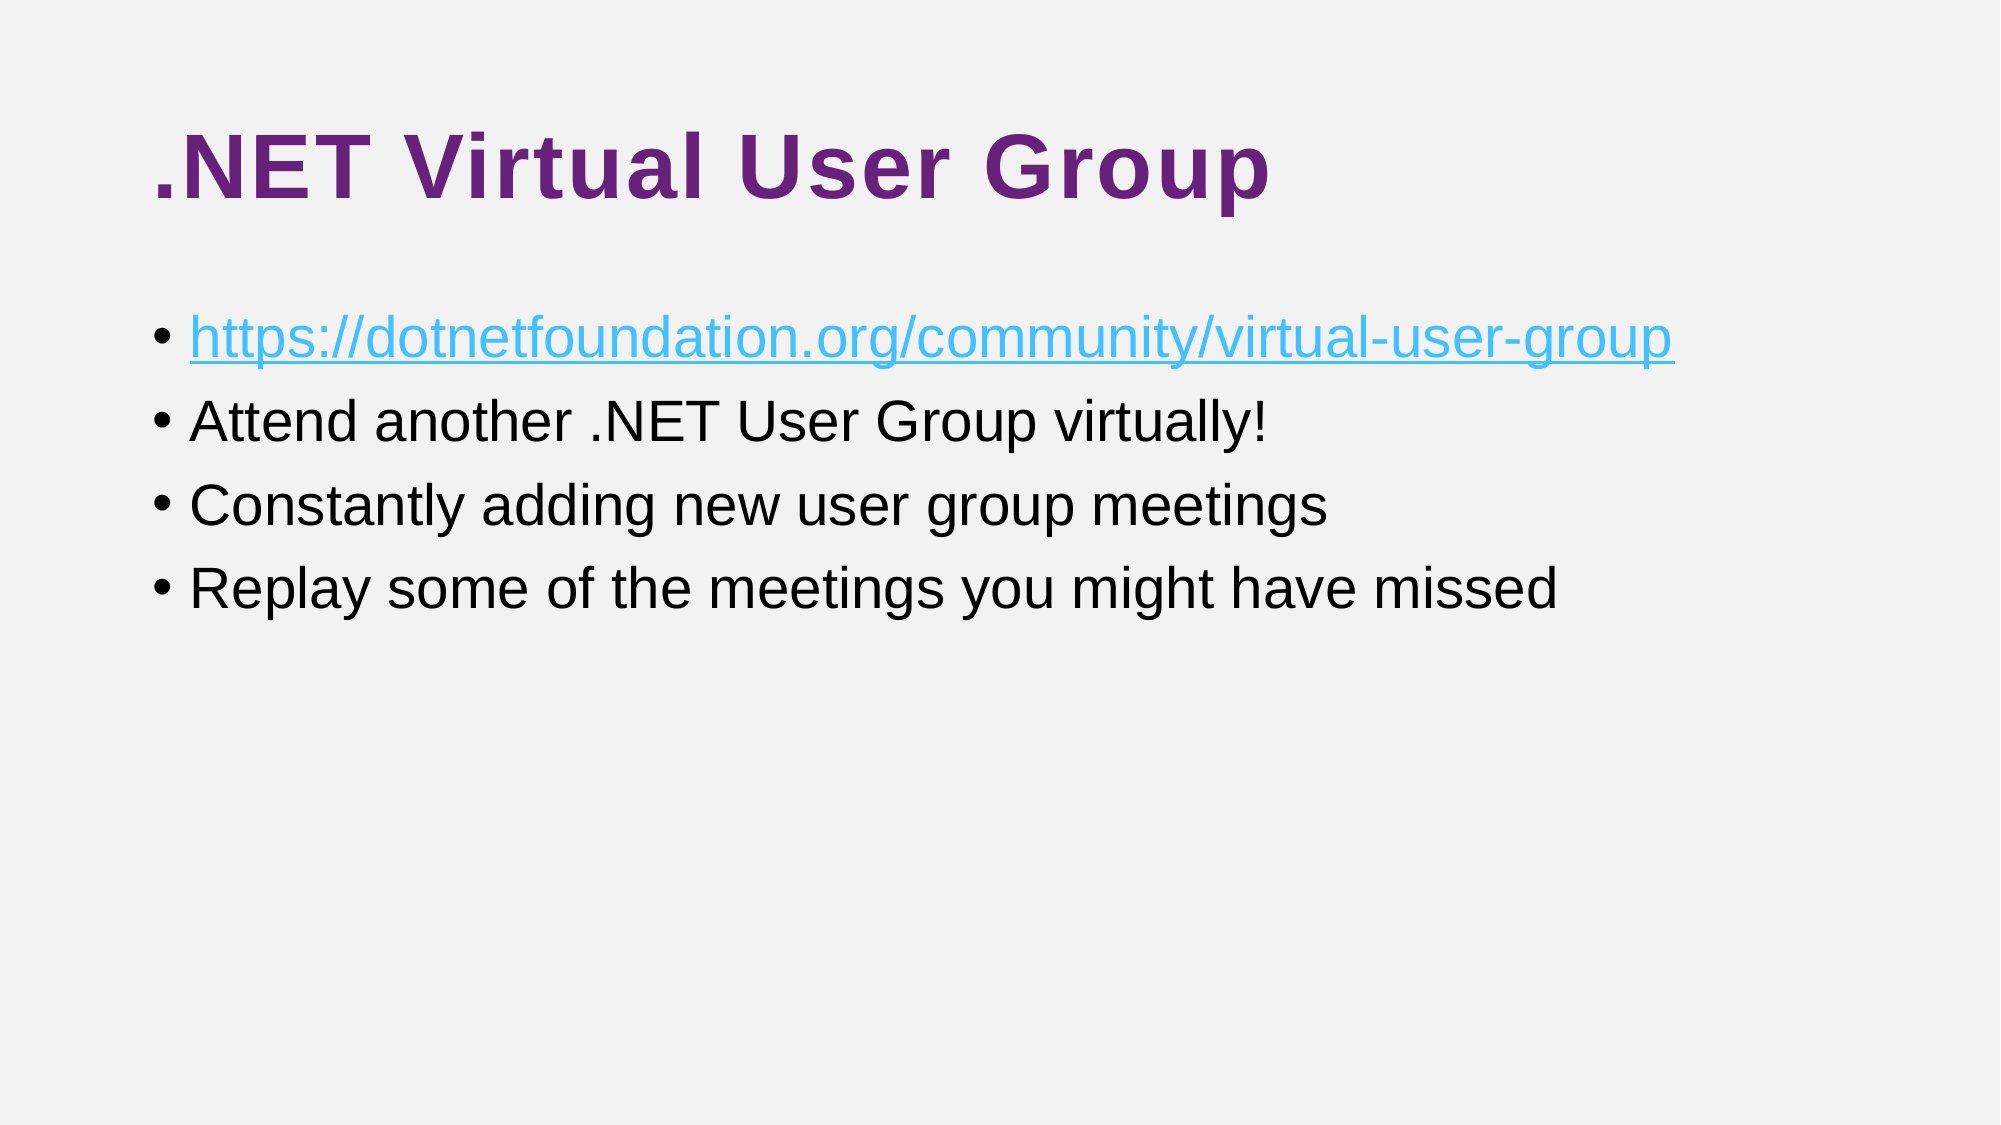

# .NET Virtual User Group
https://dotnetfoundation.org/community/virtual-user-group
Attend another .NET User Group virtually!
Constantly adding new user group meetings
Replay some of the meetings you might have missed